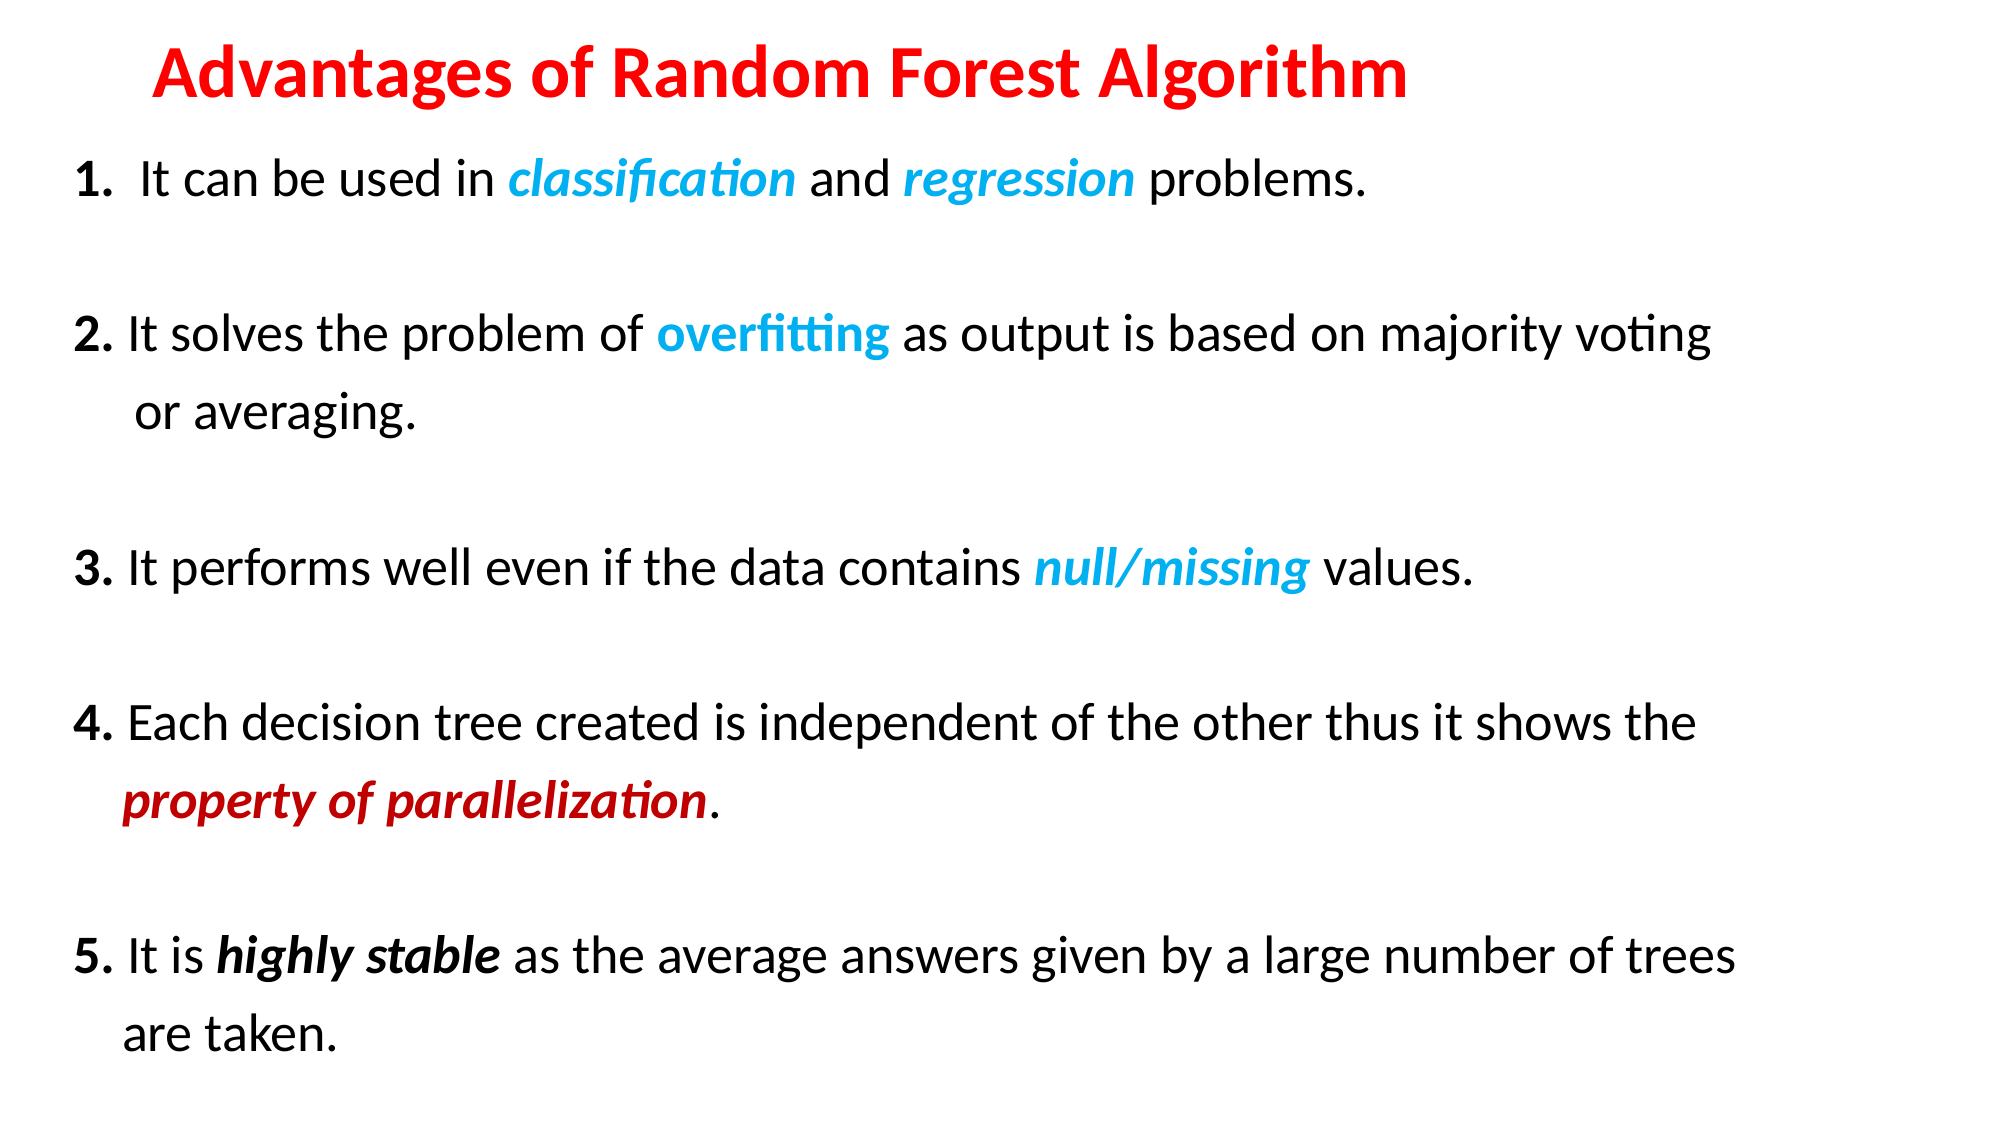

# Advantages of Random Forest Algorithm
1.  It can be used in classification and regression problems.

2. It solves the problem of overfitting as output is based on majority voting
     or averaging.

3. It performs well even if the data contains null/missing values.

4. Each decision tree created is independent of the other thus it shows the
    property of parallelization.

5. It is highly stable as the average answers given by a large number of trees
    are taken.